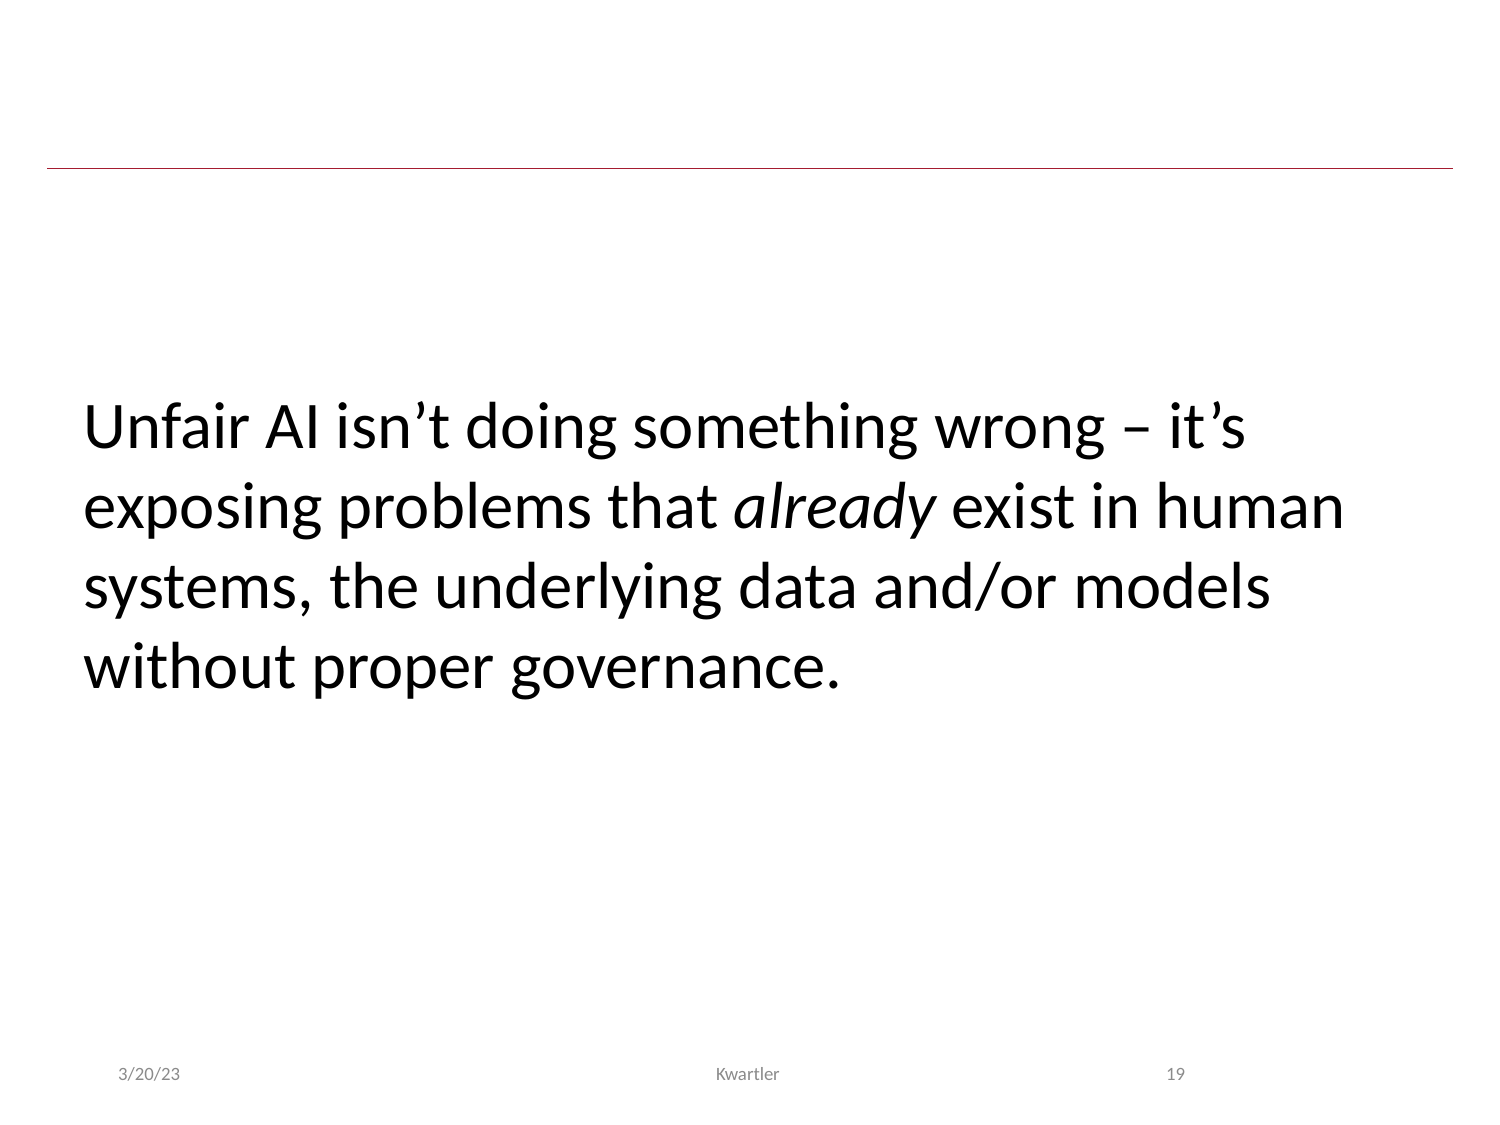

#
Unfair AI isn’t doing something wrong – it’s exposing problems that already exist in human systems, the underlying data and/or models without proper governance.
3/20/23
Kwartler
19